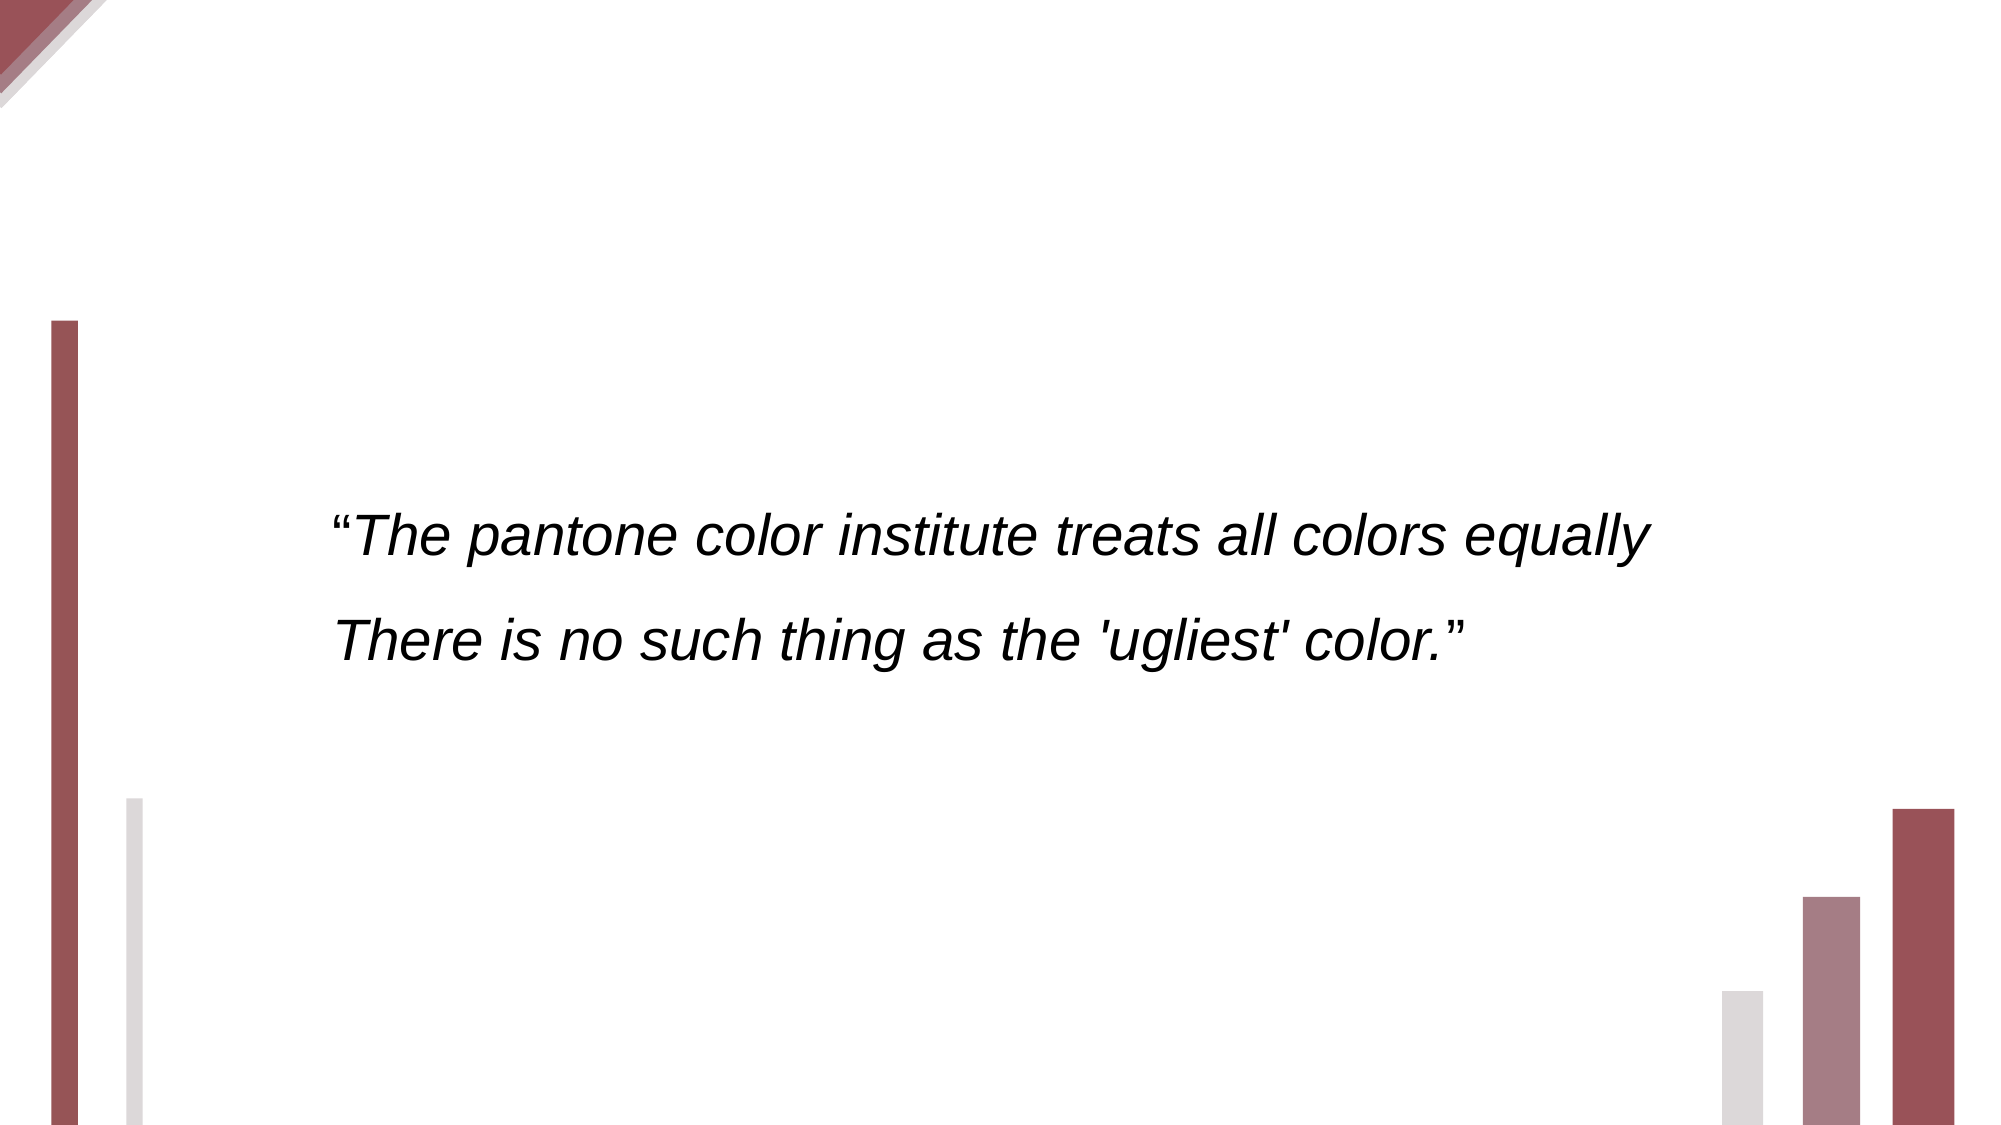

“The pantone color institute treats all colors equally
There is no such thing as the 'ugliest' color.”